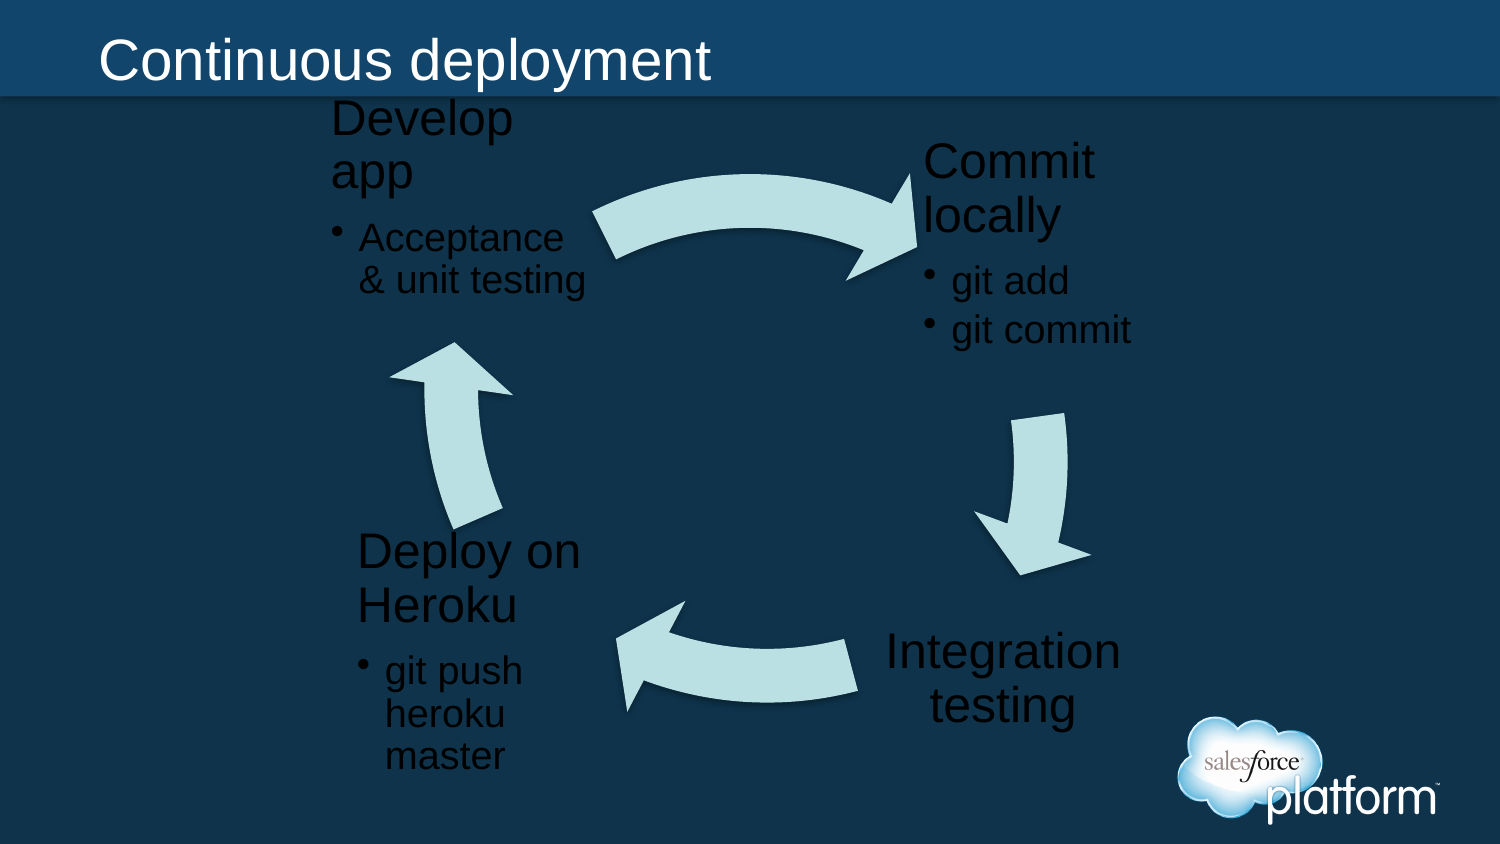

# Continuous deployment
Commit locally
git add
git commit
Integration testing
Deploy on Heroku
git push heroku master
Develop app
Acceptance & unit testing